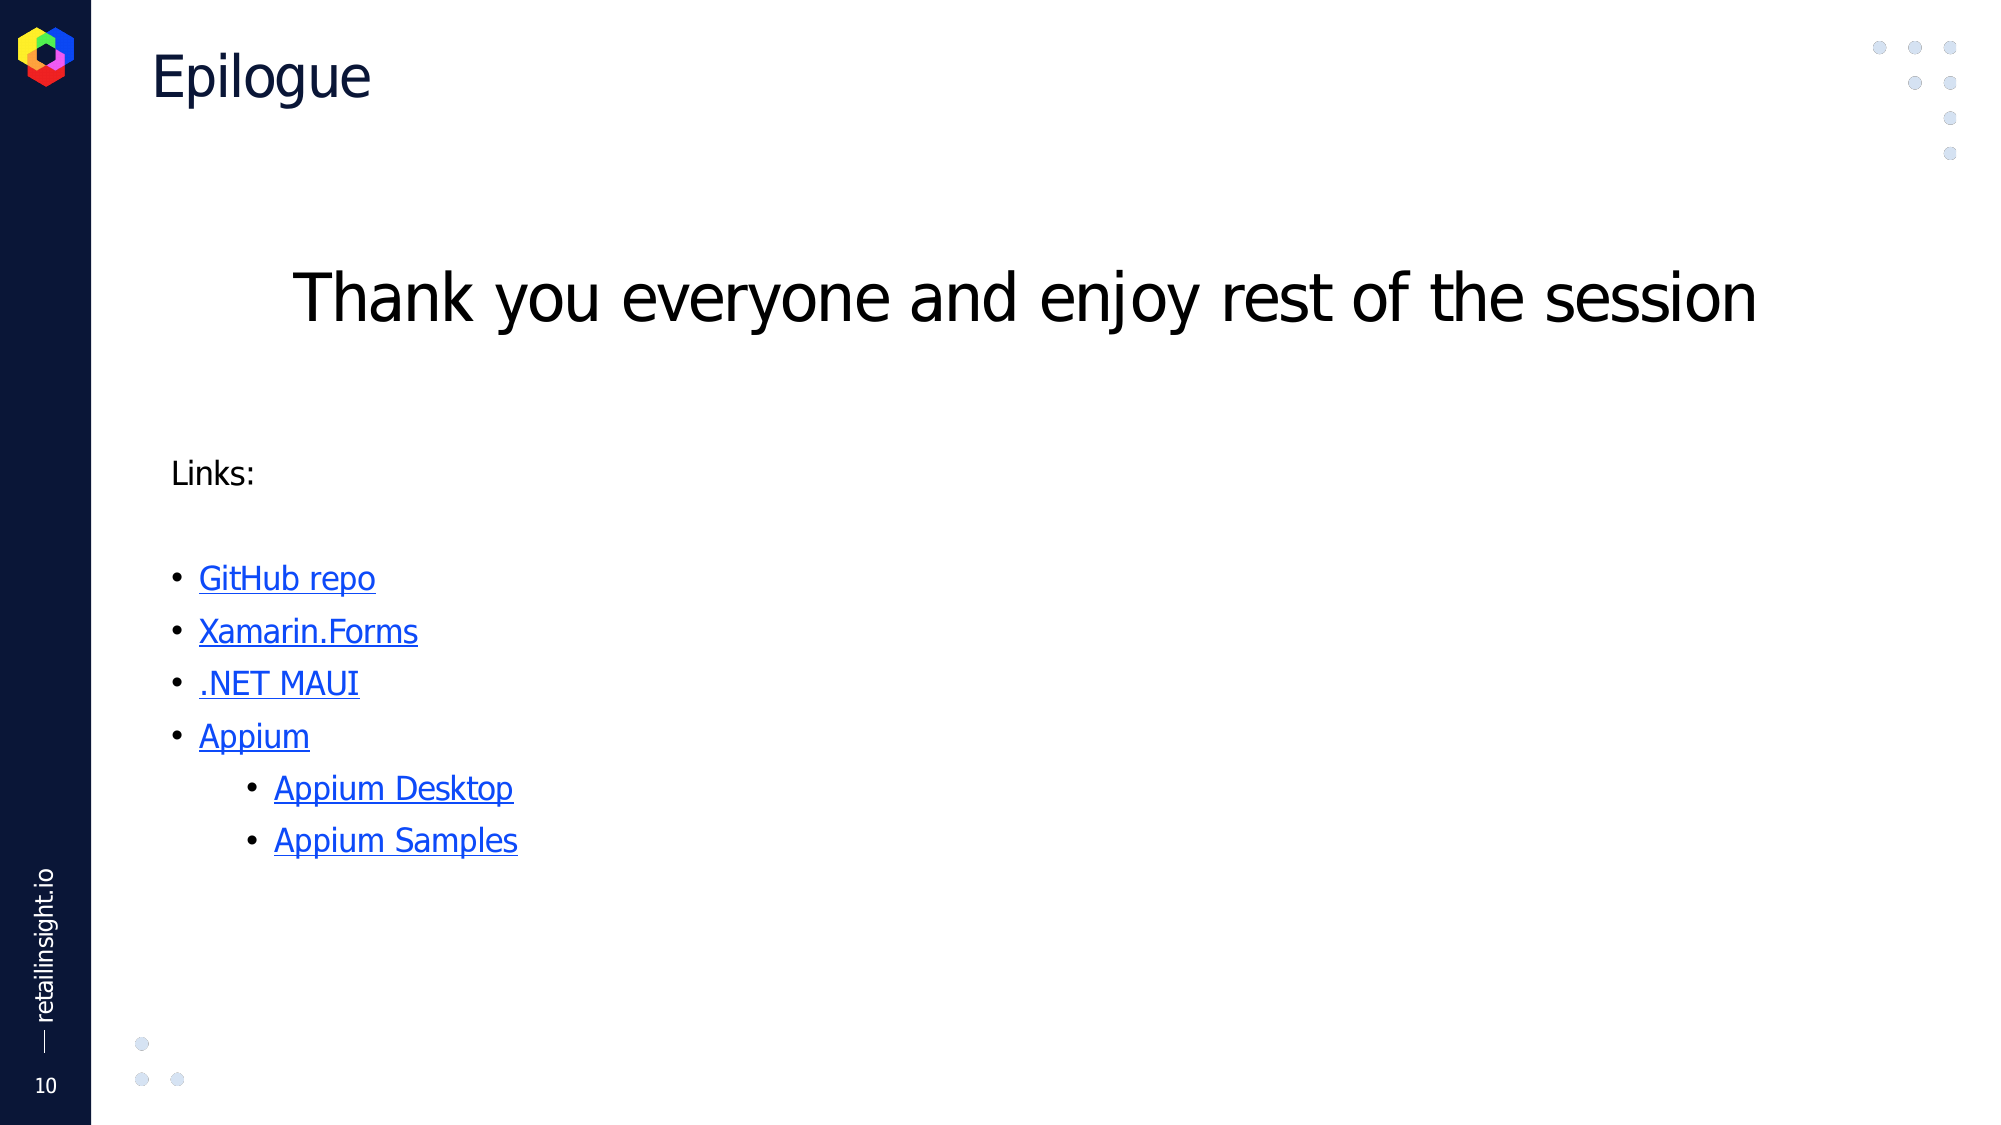

# Epilogue

Thank you everyone and enjoy rest of the session

Links:

GitHub repo
Xamarin.Forms
.NET MAUI
Appium
Appium Desktop
Appium Samples

10